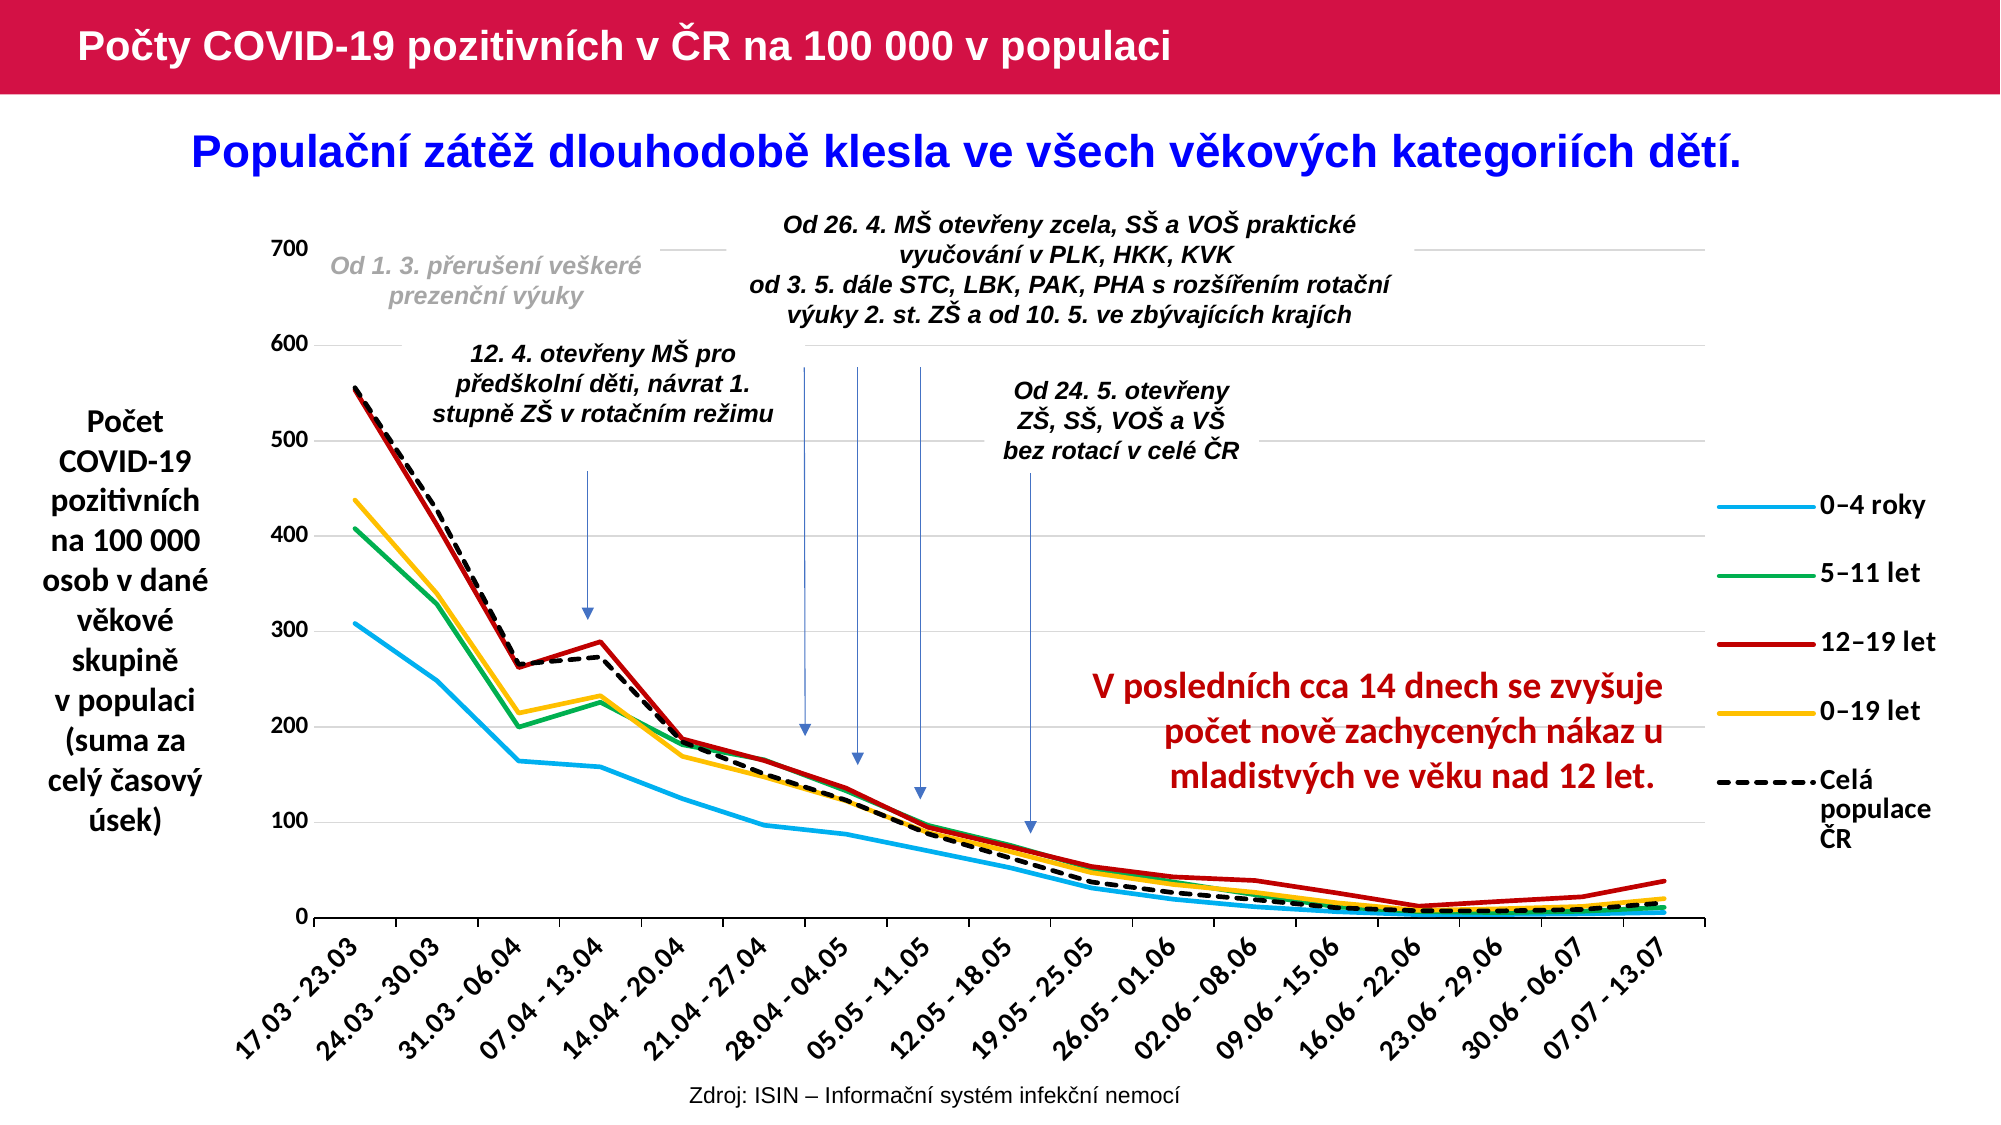

# Počty COVID-19 pozitivních v ČR na 100 000 v populaci
Populační zátěž dlouhodobě klesla ve všech věkových kategoriích dětí.
Od 26. 4. MŠ otevřeny zcela, SŠ a VOŠ praktické vyučování v PLK, HKK, KVK
od 3. 5. dále STC, LBK, PAK, PHA s rozšířením rotační výuky 2. st. ZŠ a od 10. 5. ve zbývajících krajích

### Chart

| Category | 0–4 roky | 5–11 let | 12–19 let | 0–19 let | Celá populace ČR |
|---|---|---|---|---|---|
| 17.03 - 23.03 | 308.4994 | 407.9551 | 553.3243 | 437.8807 | 555.6554 |
| 24.03 - 30.03 | 248.5624 | 328.8145 | 411.939 | 339.9254 | 427.686 |
| 31.03 - 06.04 | 164.298 | 199.7892 | 262.2508 | 214.5063 | 265.7035 |
| 07.04 - 13.04 | 158.1279902 | 225.9193367 | 289.4129425 | 232.7400664 | 273.4686025 |
| 14.04 - 20.04 | 124.8101 | 181.4106 | 187.5254 | 169.2161 | 184.3339 |
| 21.04 - 27.04 | 96.95696 | 165.5325 | 164.7519 | 147.6343 | 150.7413 |
| 28.04 - 04.05 | 87.61384 | 133.1511 | 135.9292 | 122.5233 | 123.3066 |
| 05.05 - 11.05 | 70.16158 | 96.89402 | 94.88949 | 89.2683 | 88.06949 |
| 12.05 - 18.05 | 52.53304 | 76.13994 | 74.48825 | 69.45101 | 62.77462 |
| 19.05 - 25.05 | 31.20251 | 51.76016 | 53.73117 | 47.23574 | 37.49845 |
| 26.05 - 01.06 | 19.39139 | 37.50736 | 42.81888 | 34.88386 | 26.34142 |
| 02.06 - 08.06 | 11.45855 | 24.12974 | 39.0233 | 26.55879 | 18.89406 |
| 09.06 - 15.06 | 6.346274 | 11.37723 | 25.976 | 15.65476 | 10.40949 |
| 16.06 - 22.06 | 3.173137 | 6.376251 | 12.09841 | 7.736888 | 7.288509 |
| 23.06 - 29.06 | 3.349422 | 5.376055 | 17.19872 | 9.365706 | 7.120313 |
| 30.06 - 06.07 | 4.054564 | 6.751325 | 21.94319 | 11.85418 | 8.680801 |
| 07.07 - 13.07 | 5.464847 | 10.87713 | 38.43024 | 19.99827 | 15.65161 |
Od 1. 3. přerušení veškeré prezenční výuky
12. 4. otevřeny MŠ pro předškolní děti, návrat 1. stupně ZŠ v rotačním režimu
Od 24. 5. otevřeny ZŠ, SŠ, VOŠ a VŠ bez rotací v celé ČR
Počet COVID-19 pozitivních na 100 000 osob v dané věkové skupině v populaci (suma za celý časový úsek)
V posledních cca 14 dnech se zvyšuje počet nově zachycených nákaz u mladistvých ve věku nad 12 let.
Zdroj: ISIN – Informační systém infekční nemocí